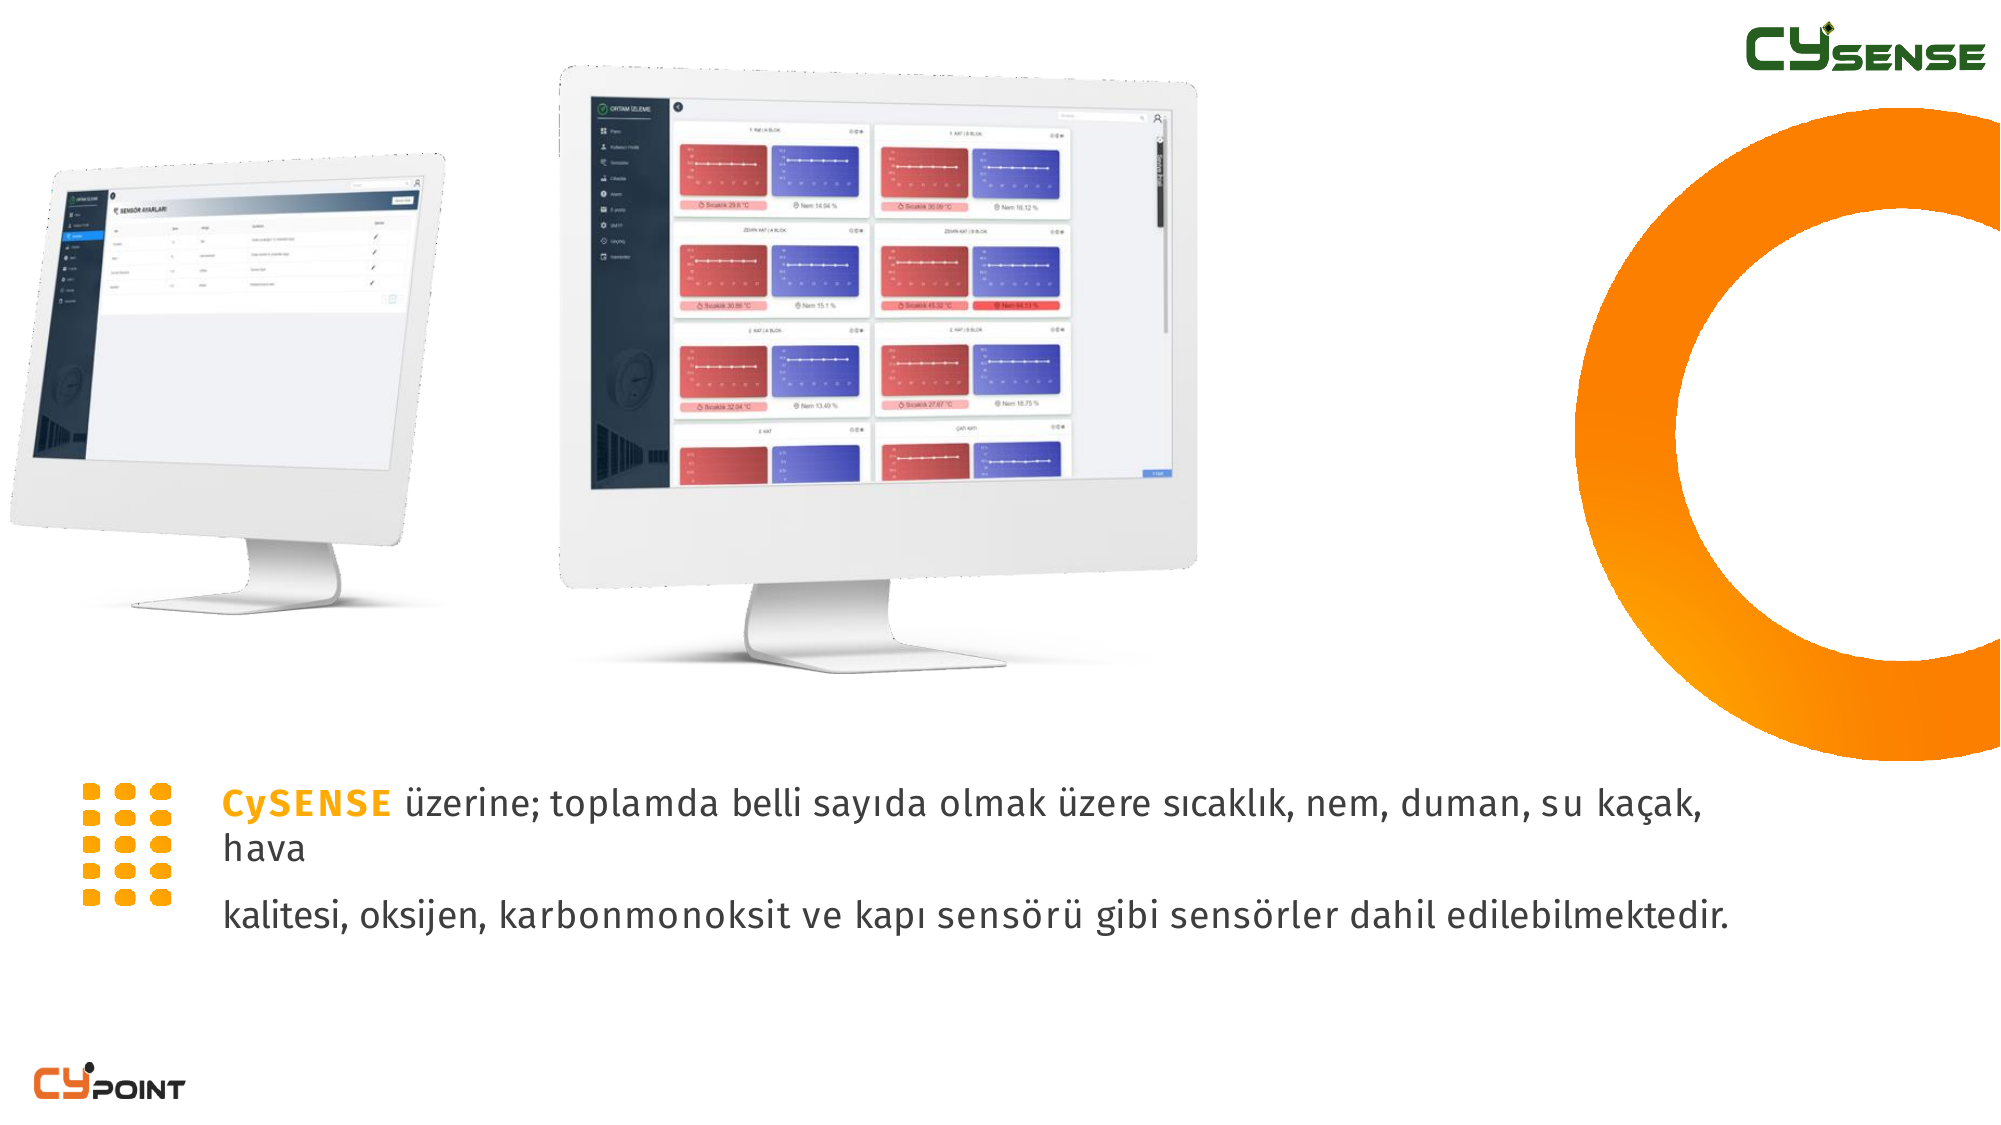

CySENSE üzerine; toplamda belli sayıda olmak üzere sıcaklık, nem, duman, su kaçak, hava
kalitesi, oksijen, karbonmonoksit ve kapı sensörü gibi sensörler dahil edilebilmektedir.